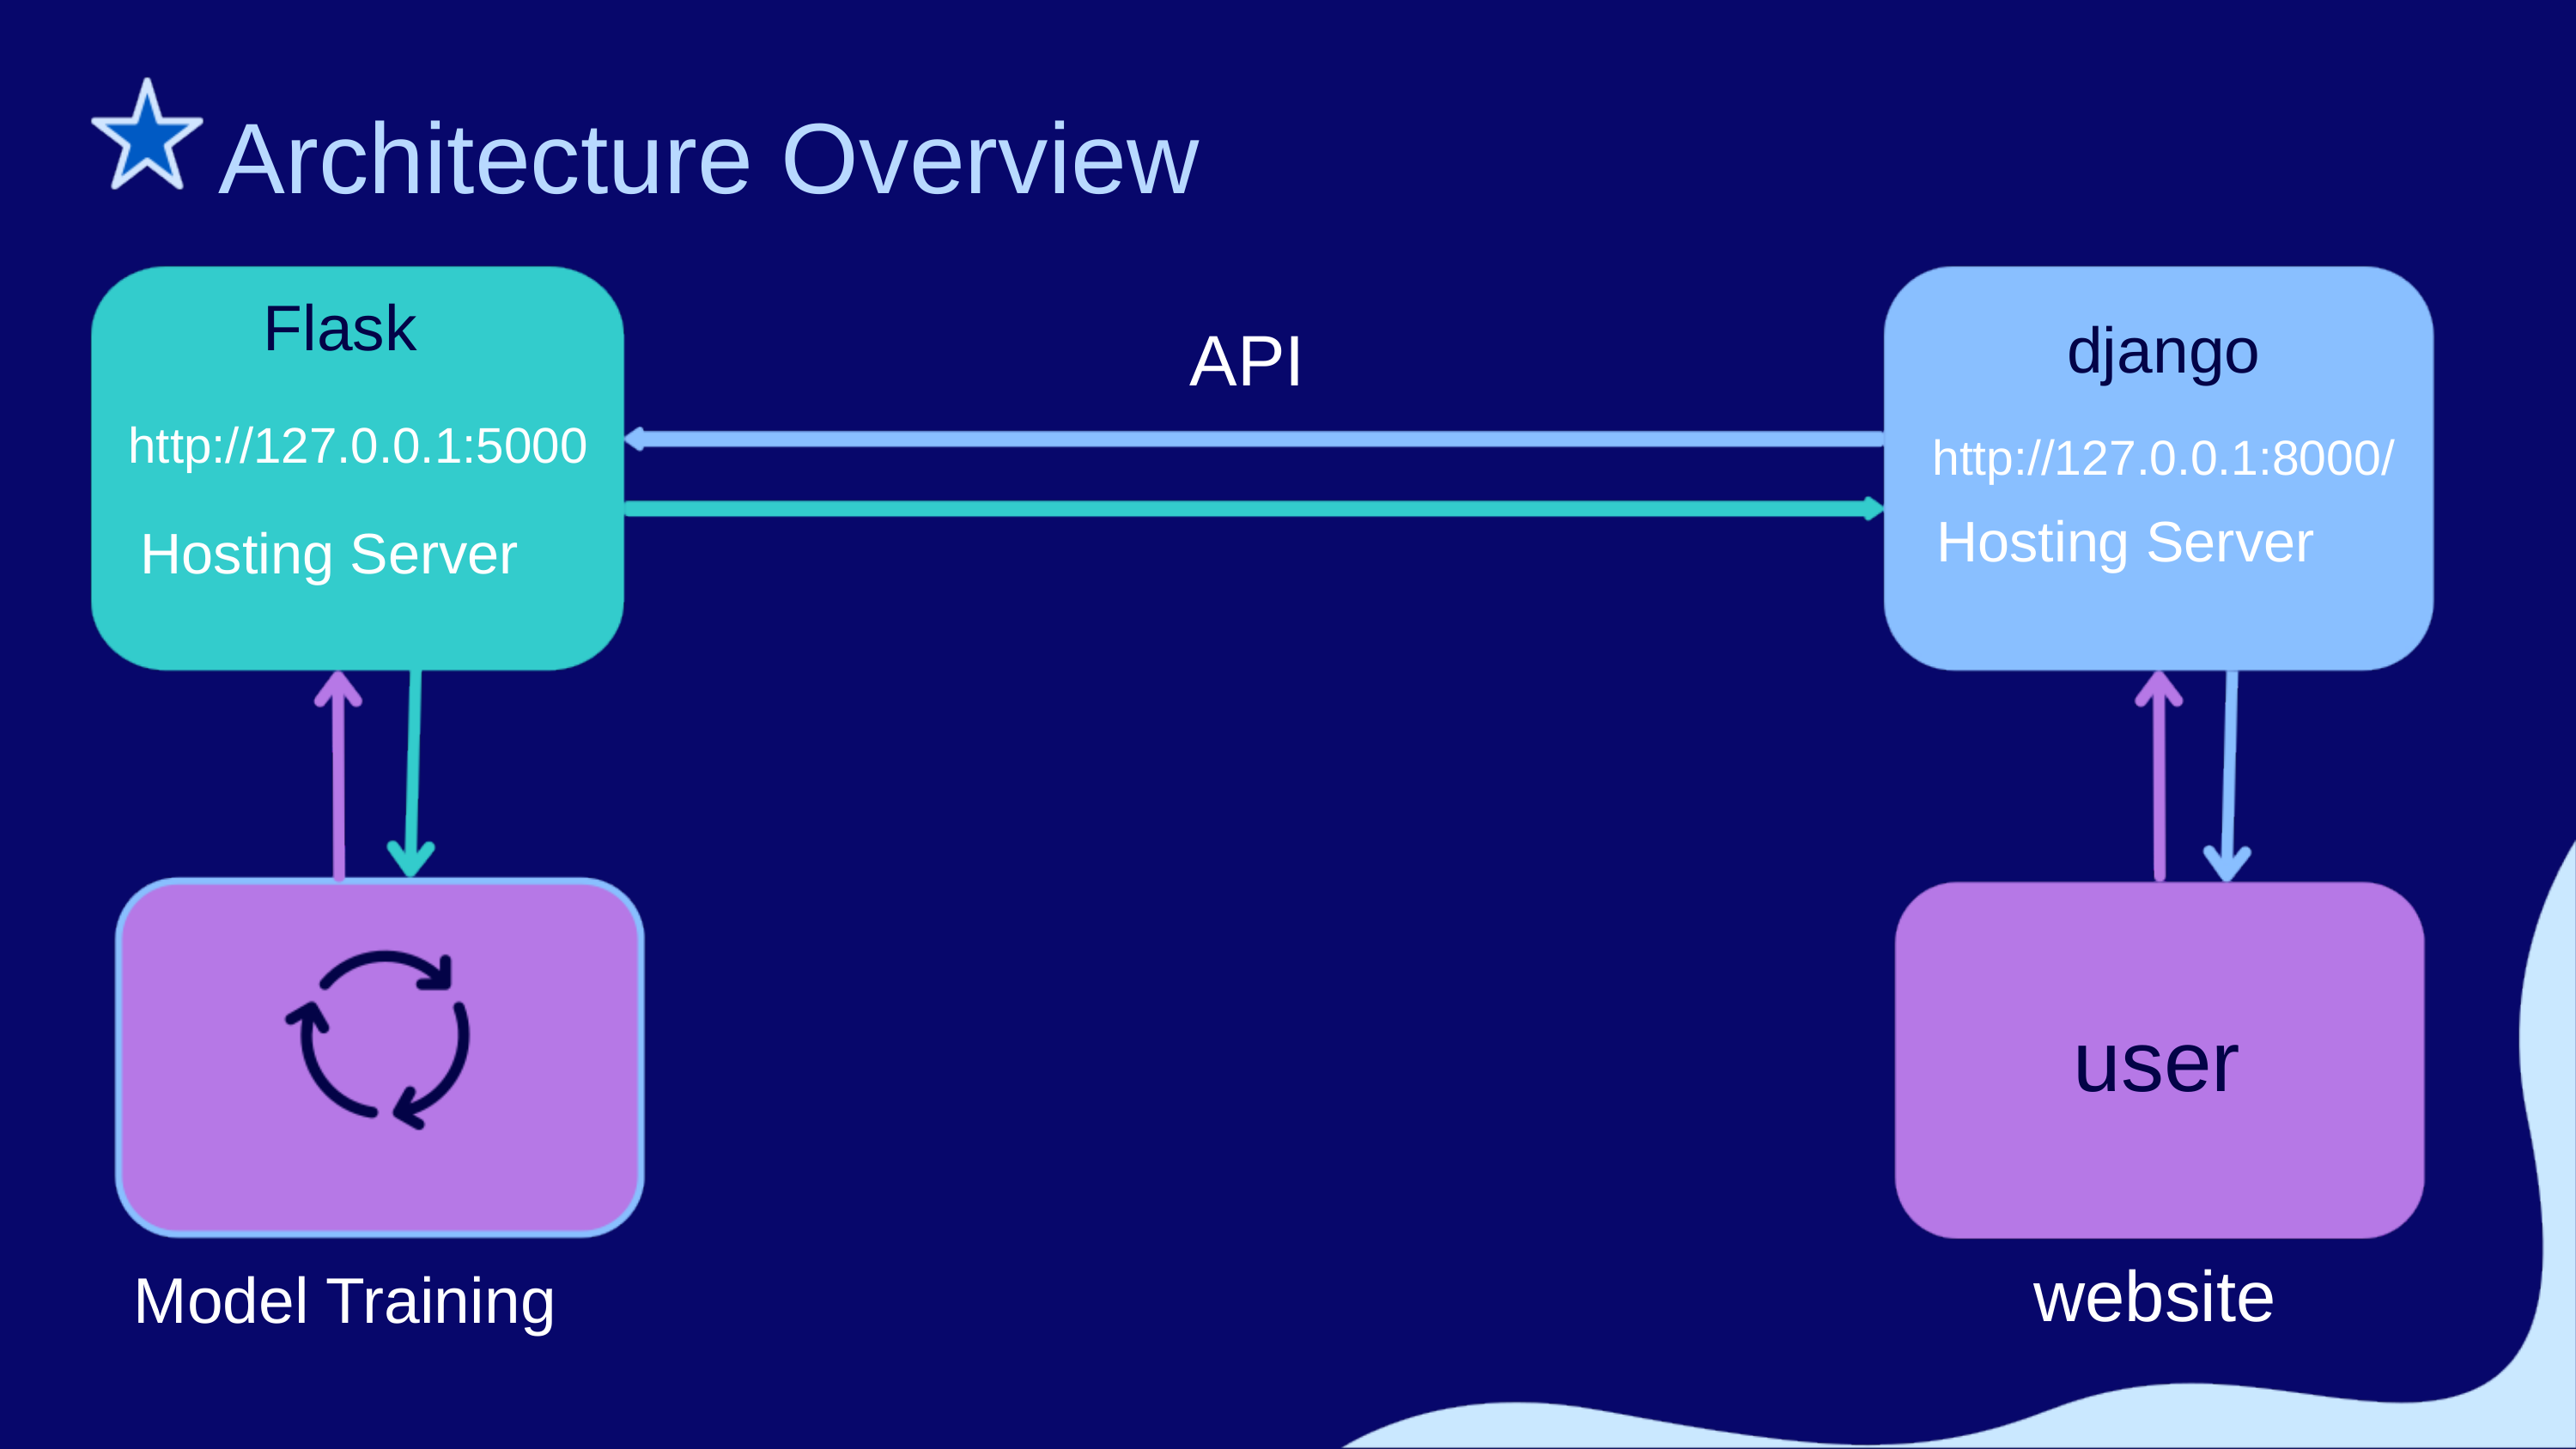

Architecture Overview

Flask
django
API
http://127.0.0.1:5000
http://127.0.0.1:8000/
Hosting Server
Hosting Server
user
website
 Model Training